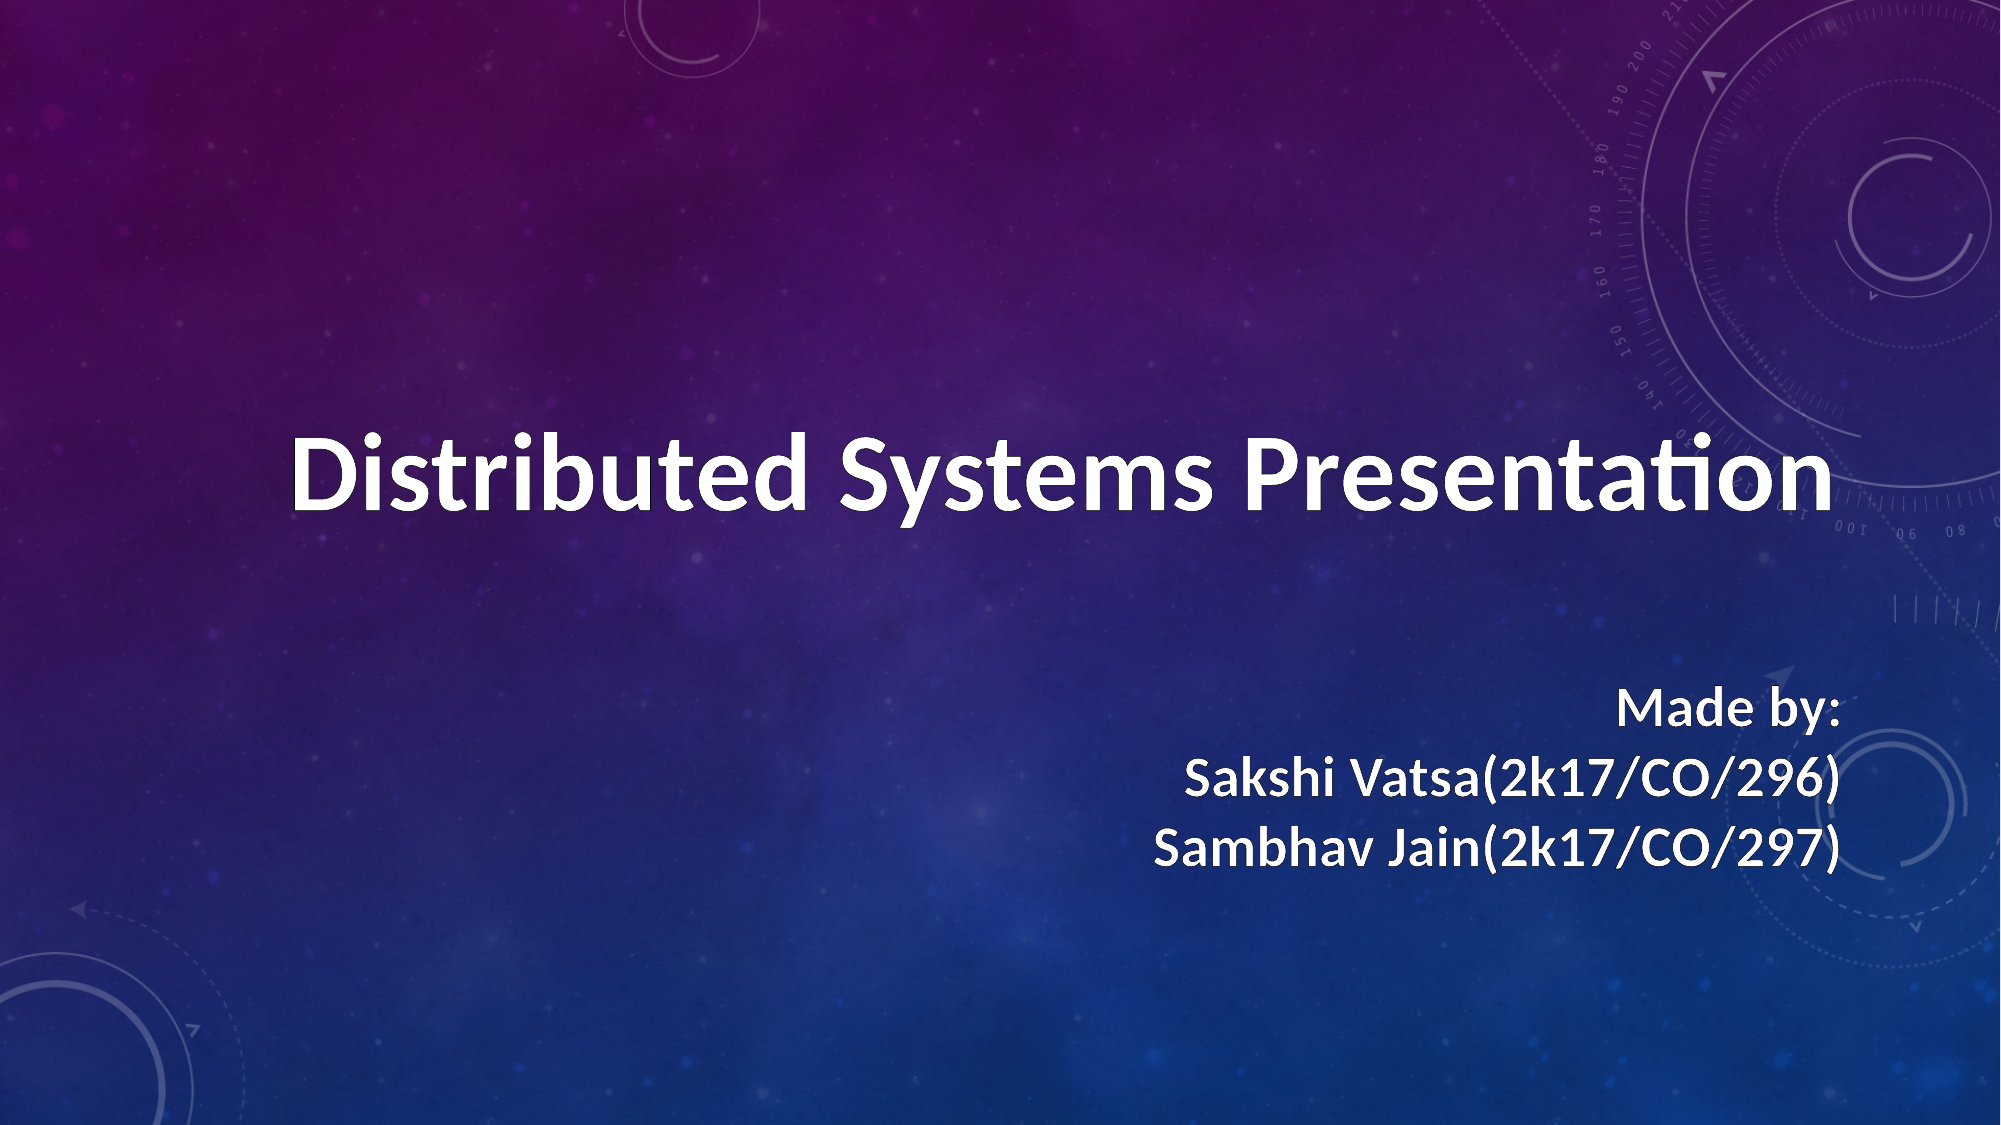

Distributed Systems Presentation

Made by:
Sakshi Vatsa(2k17/CO/296)
Sambhav Jain(2k17/CO/297)